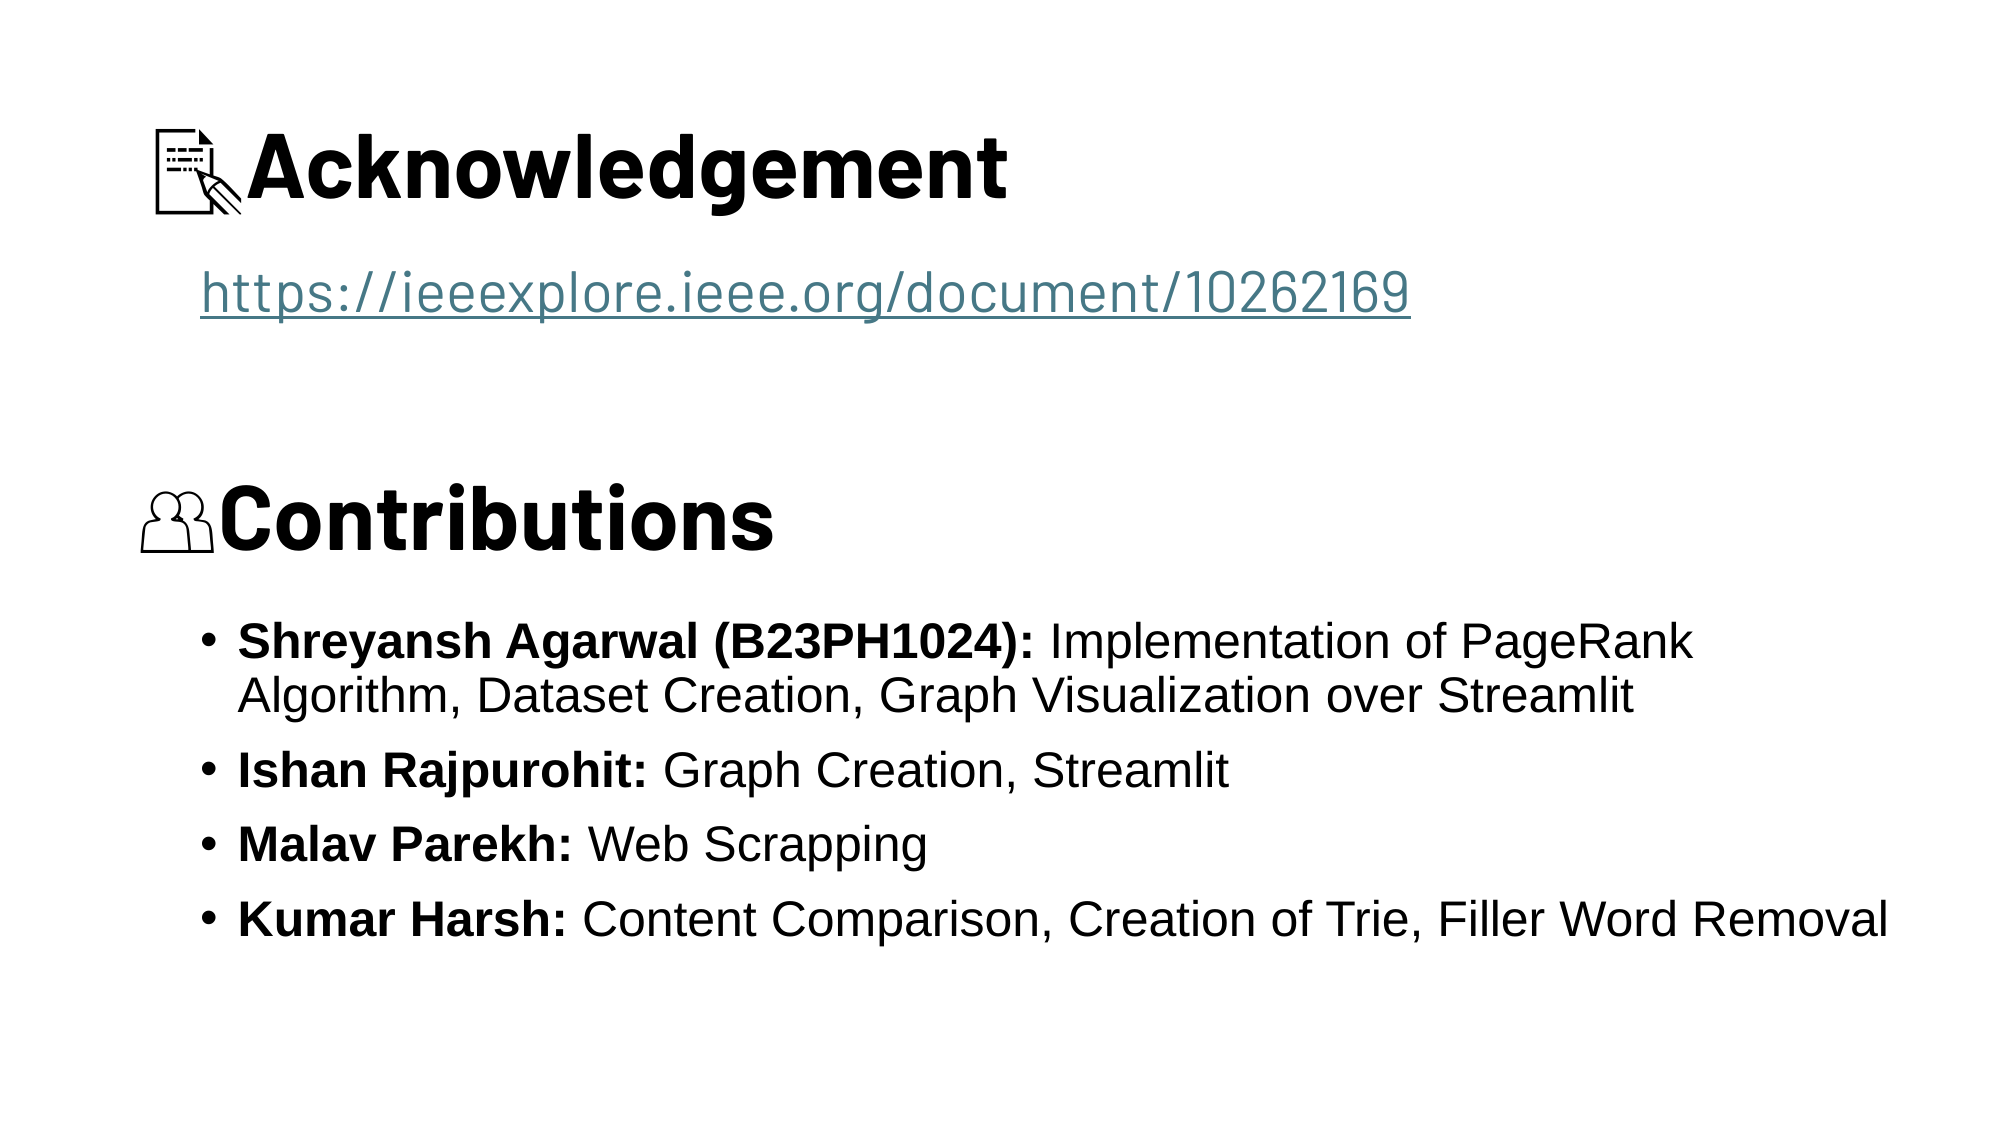

# 📝Acknowledgement
https://ieeexplore.ieee.org/document/10262169
👥Contributions
Shreyansh Agarwal (B23PH1024): Implementation of PageRank Algorithm, Dataset Creation, Graph Visualization over Streamlit
Ishan Rajpurohit: Graph Creation, Streamlit
Malav Parekh: Web Scrapping
Kumar Harsh: Content Comparison, Creation of Trie, Filler Word Removal